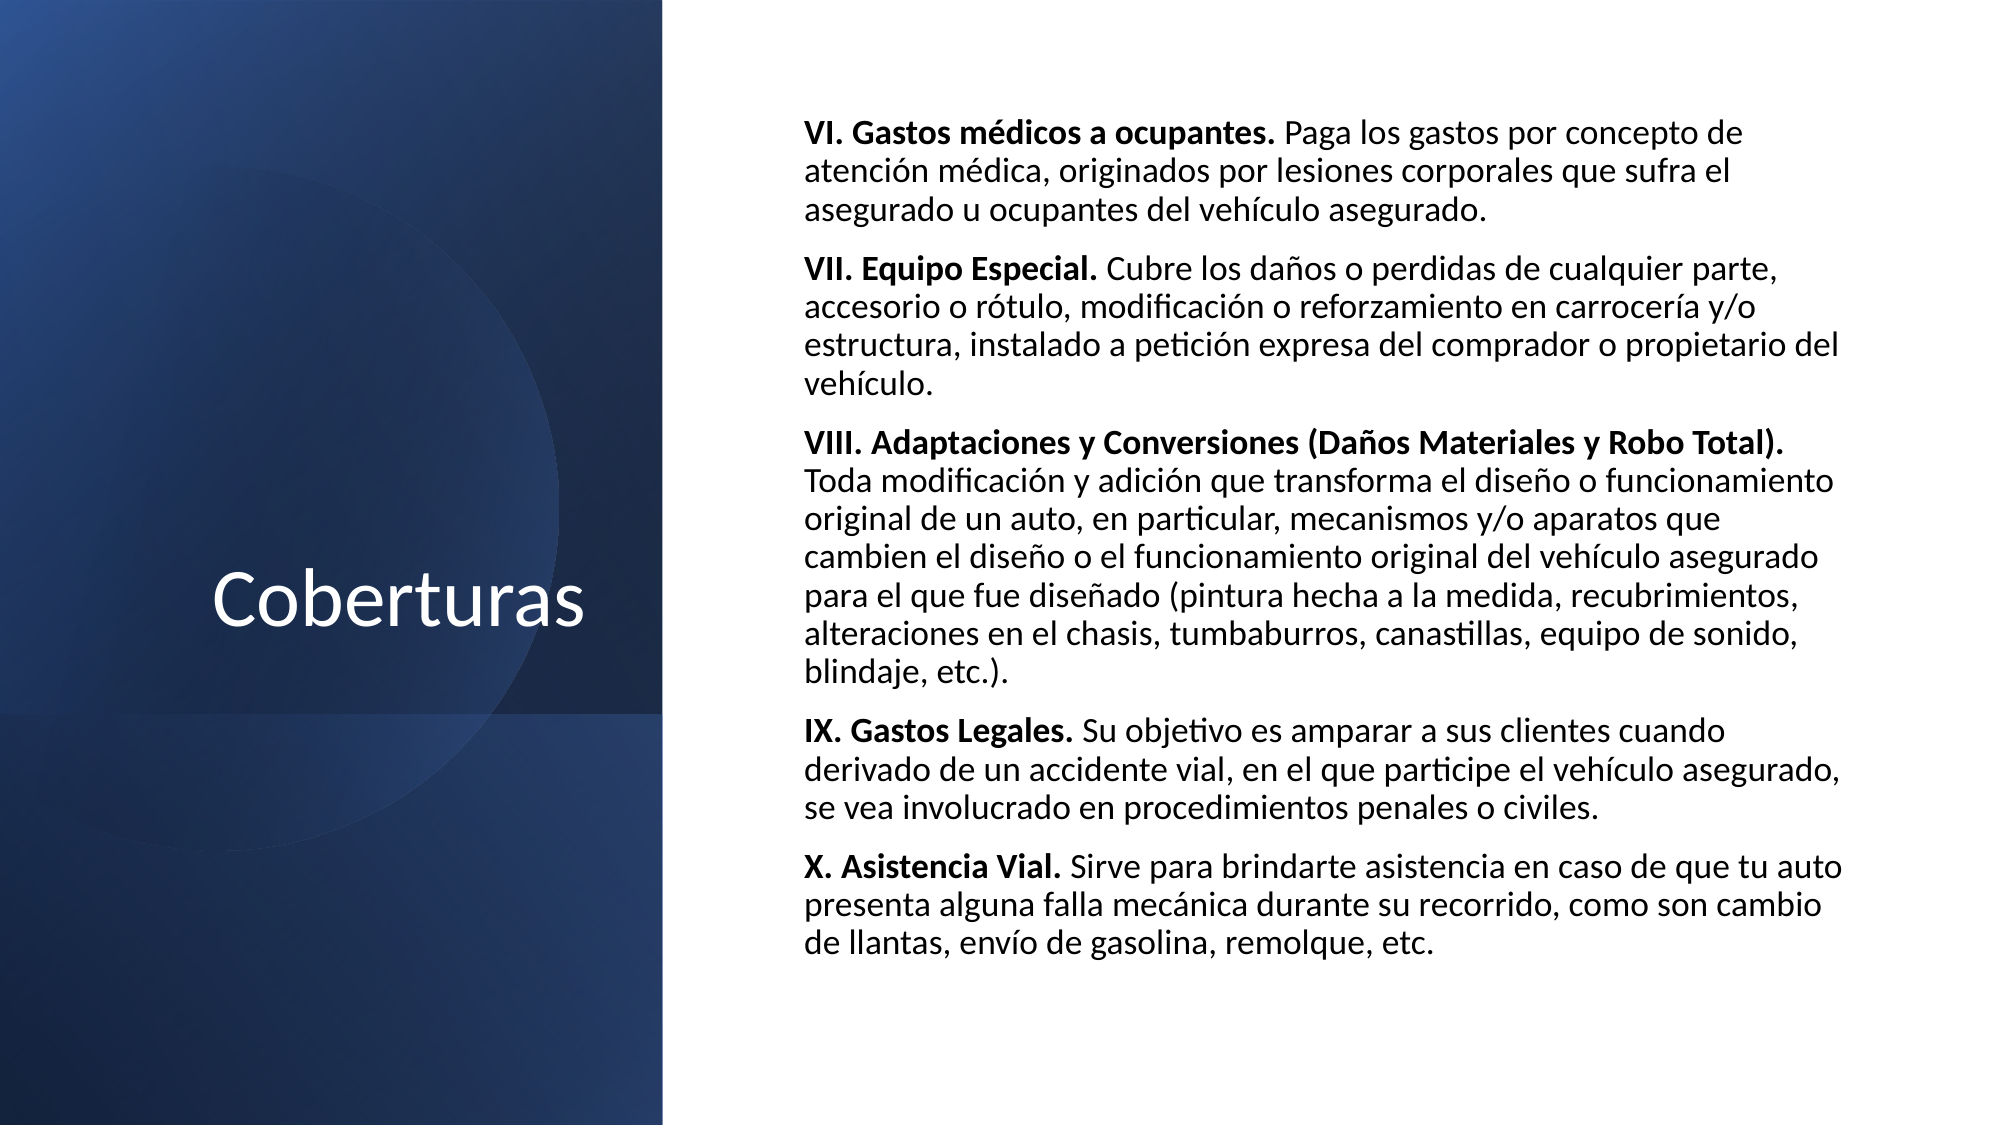

# Coberturas
VI. Gastos médicos a ocupantes. Paga los gastos por concepto de atención médica, originados por lesiones corporales que sufra el asegurado u ocupantes del vehículo asegurado.
VII. Equipo Especial. Cubre los daños o perdidas de cualquier parte, accesorio o rótulo, modificación o reforzamiento en carrocería y/o estructura, instalado a petición expresa del comprador o propietario del vehículo.
VIII. Adaptaciones y Conversiones (Daños Materiales y Robo Total). Toda modificación y adición que transforma el diseño o funcionamiento original de un auto, en particular, mecanismos y/o aparatos que cambien el diseño o el funcionamiento original del vehículo asegurado para el que fue diseñado (pintura hecha a la medida, recubrimientos, alteraciones en el chasis, tumbaburros, canastillas, equipo de sonido, blindaje, etc.).
IX. Gastos Legales. Su objetivo es amparar a sus clientes cuando derivado de un accidente vial, en el que participe el vehículo asegurado, se vea involucrado en procedimientos penales o civiles.
X. Asistencia Vial. Sirve para brindarte asistencia en caso de que tu auto presenta alguna falla mecánica durante su recorrido, como son cambio de llantas, envío de gasolina, remolque, etc.